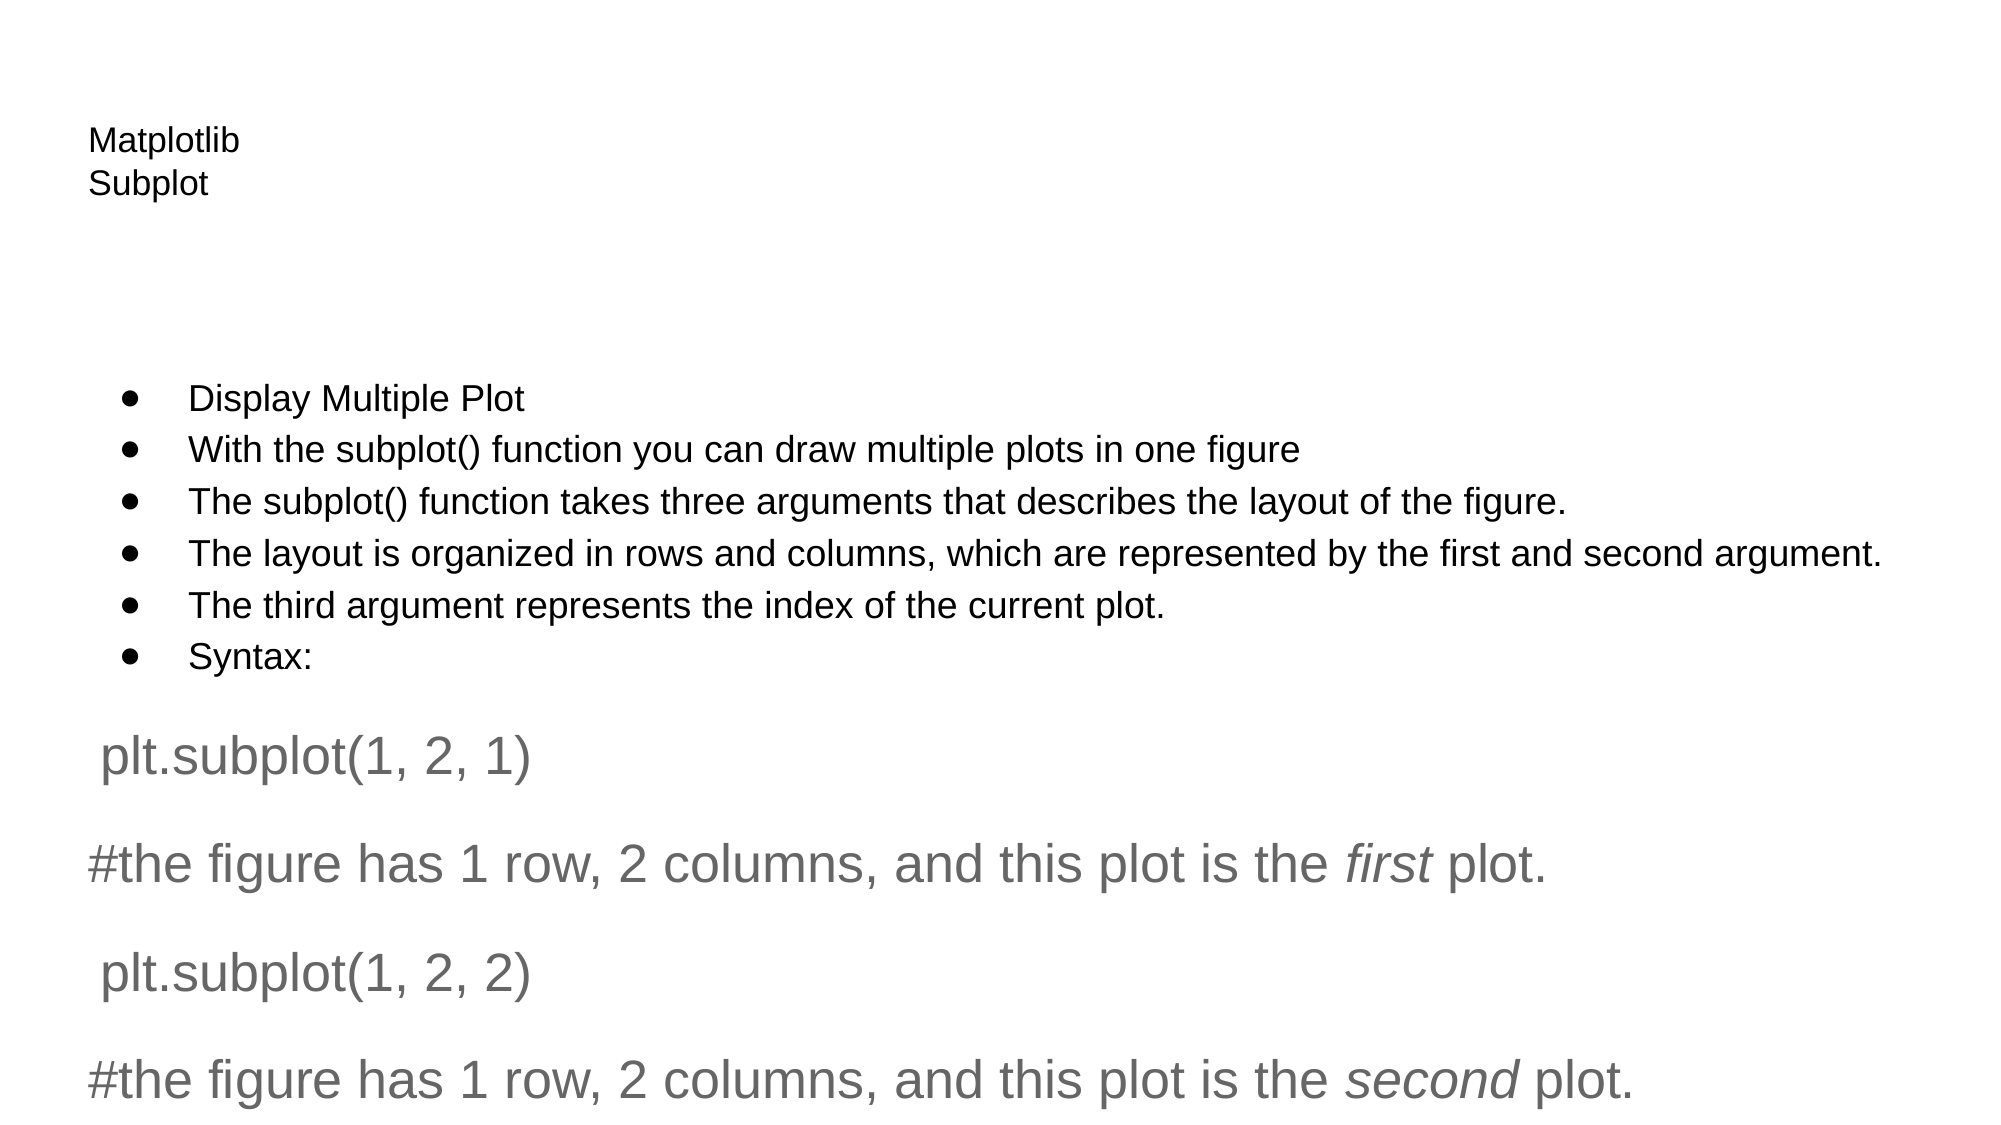

# Matplotlib
Subplot
Display Multiple Plot
With the subplot() function you can draw multiple plots in one figure
The subplot() function takes three arguments that describes the layout of the figure.
The layout is organized in rows and columns, which are represented by the first and second argument.
The third argument represents the index of the current plot.
Syntax:
 plt.subplot(1, 2, 1)
#the figure has 1 row, 2 columns, and this plot is the first plot.
 plt.subplot(1, 2, 2)
#the figure has 1 row, 2 columns, and this plot is the second plot.